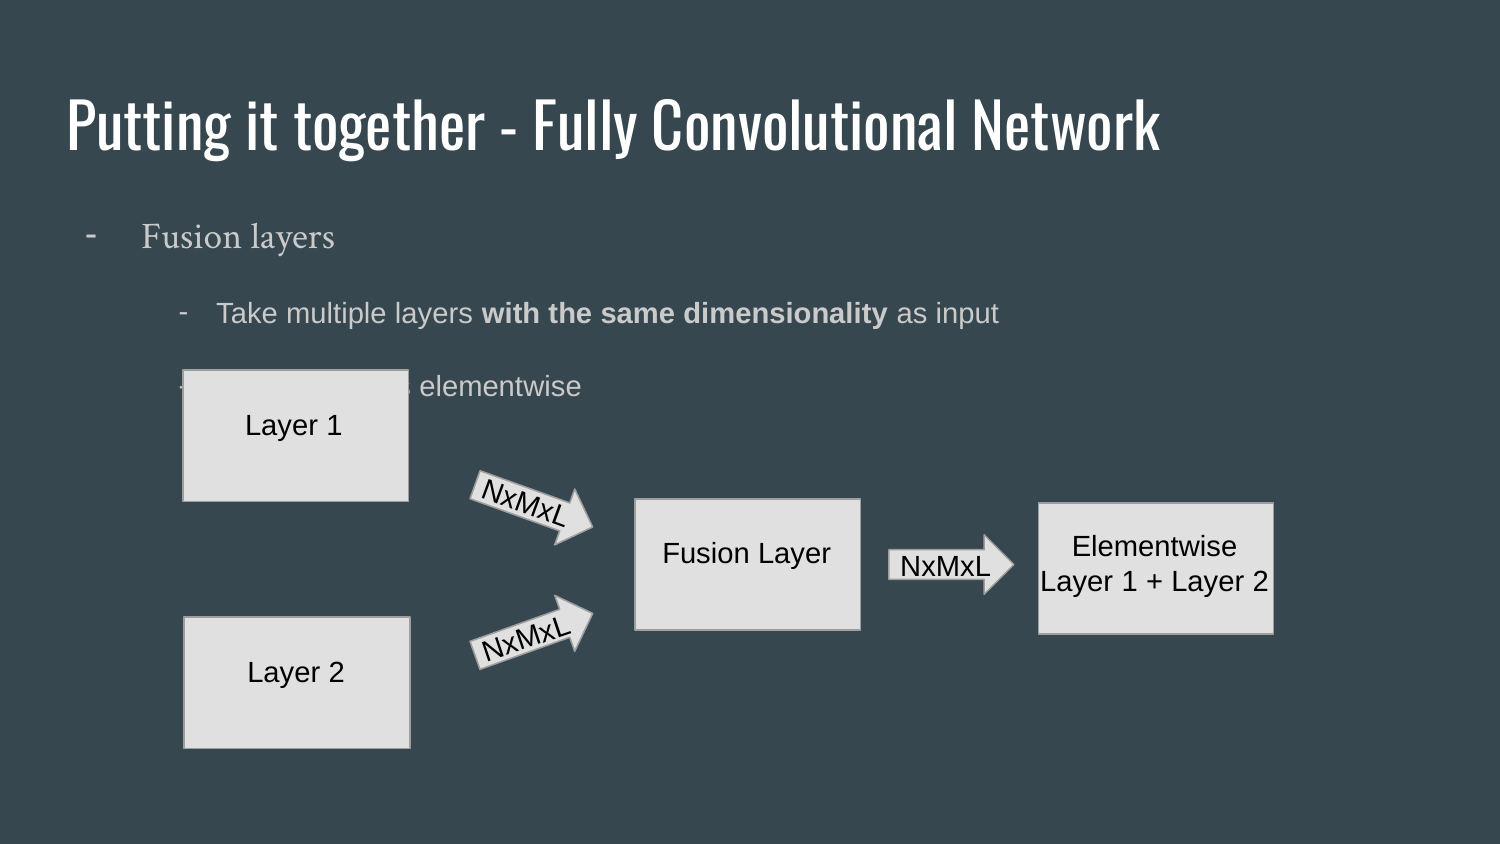

# Putting it together - Fully Convolutional Network
Fusion layers
Take multiple layers with the same dimensionality as input
Sum the inputs elementwise

Layer 1
NxMxL

Elementwise
Layer 1 + Layer 2
Fusion Layer
NxMxL

NxMxL

Layer 2